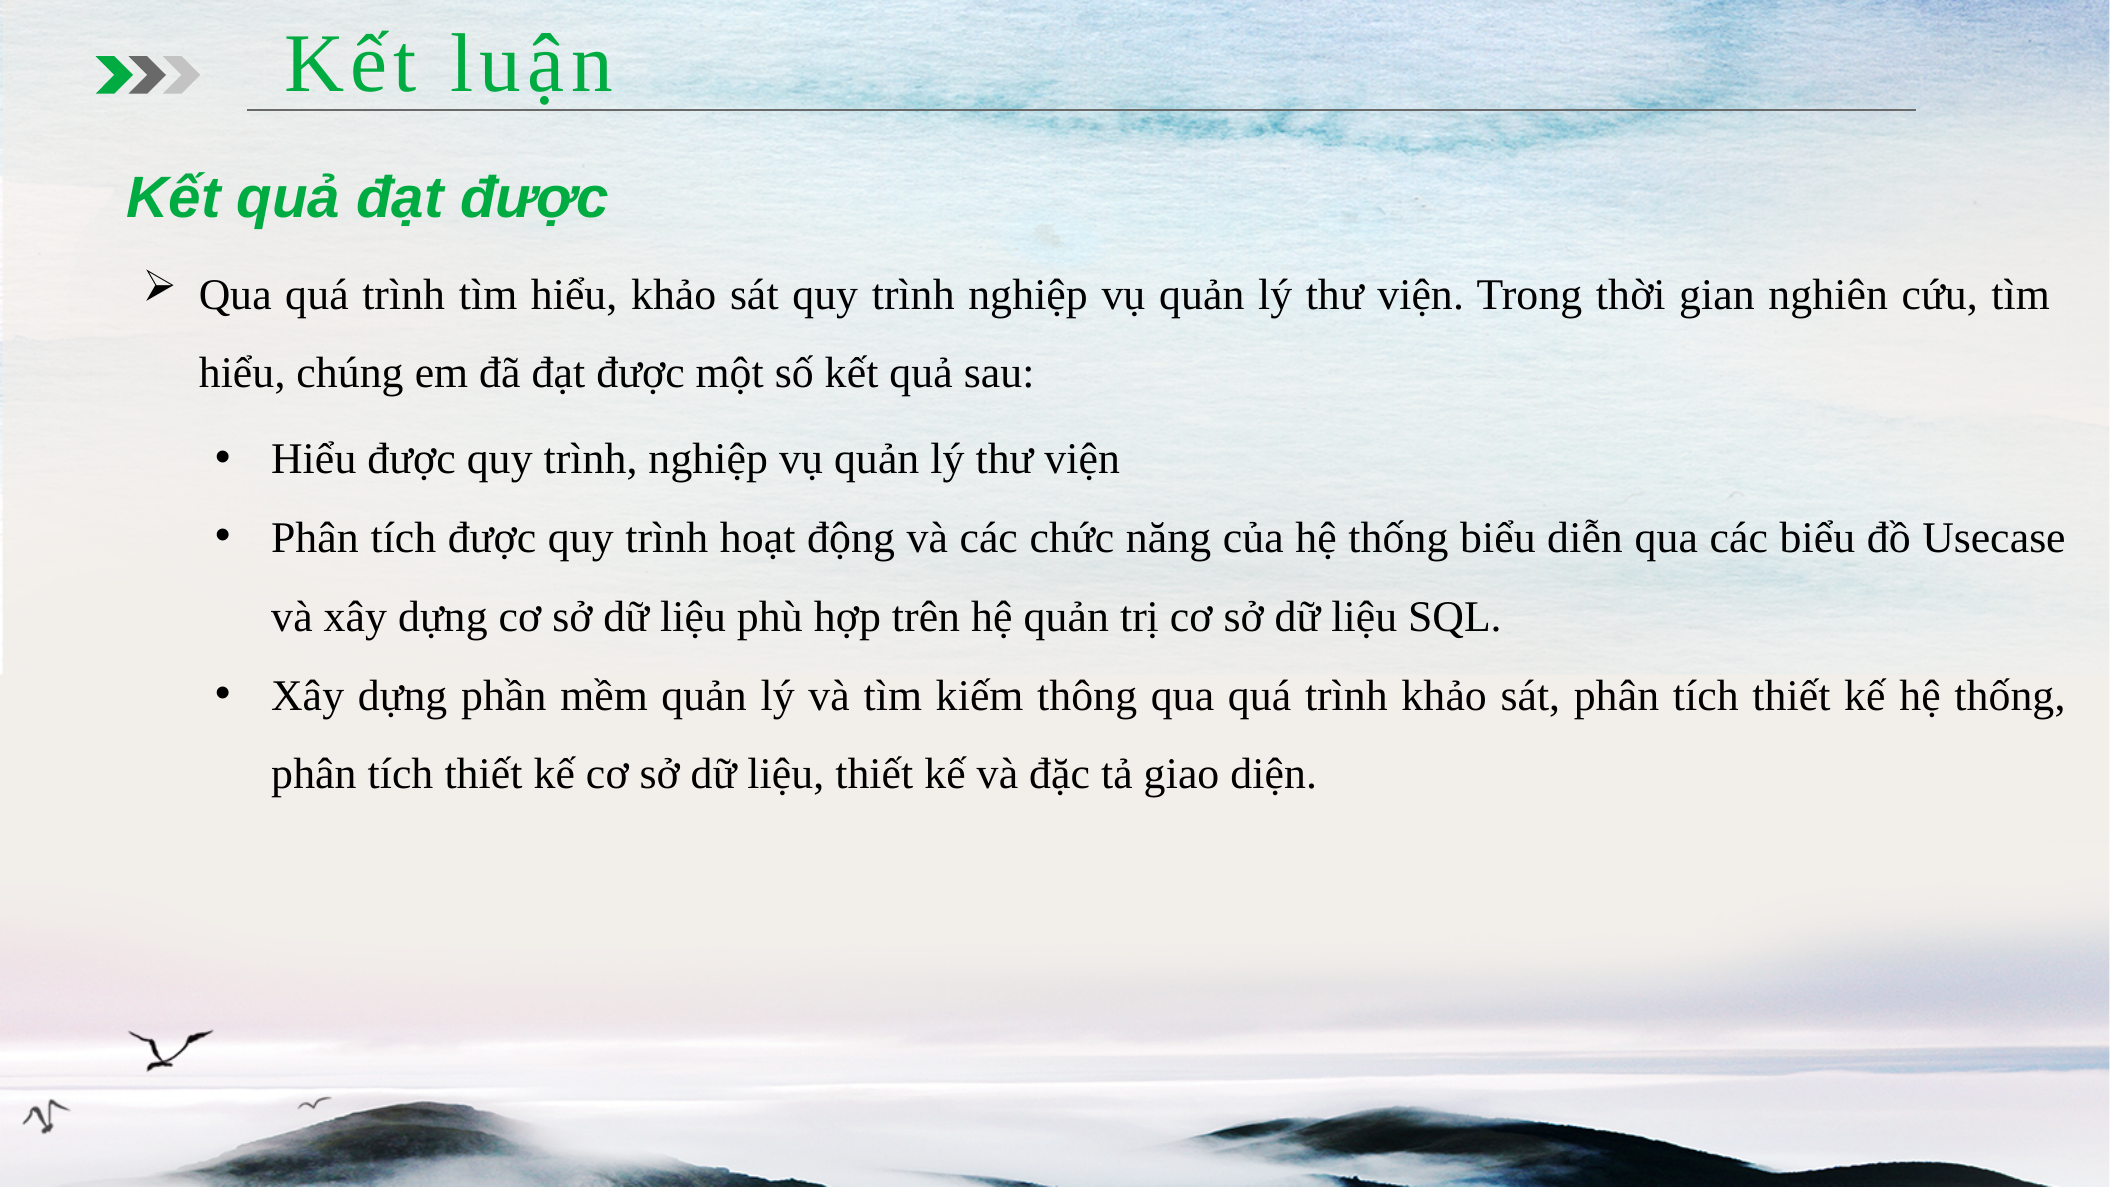

Kết luận

 Kết quả đạt được
Qua quá trình tìm hiểu, khảo sát quy trình nghiệp vụ quản lý thư viện. Trong thời gian nghiên cứu, tìm hiểu, chúng em đã đạt được một số kết quả sau:
Hiểu được quy trình, nghiệp vụ quản lý thư viện
Phân tích được quy trình hoạt động và các chức năng của hệ thống biểu diễn qua các biểu đồ Usecase và xây dựng cơ sở dữ liệu phù hợp trên hệ quản trị cơ sở dữ liệu SQL.
Xây dựng phần mềm quản lý và tìm kiếm thông qua quá trình khảo sát, phân tích thiết kế hệ thống, phân tích thiết kế cơ sở dữ liệu, thiết kế và đặc tả giao diện.